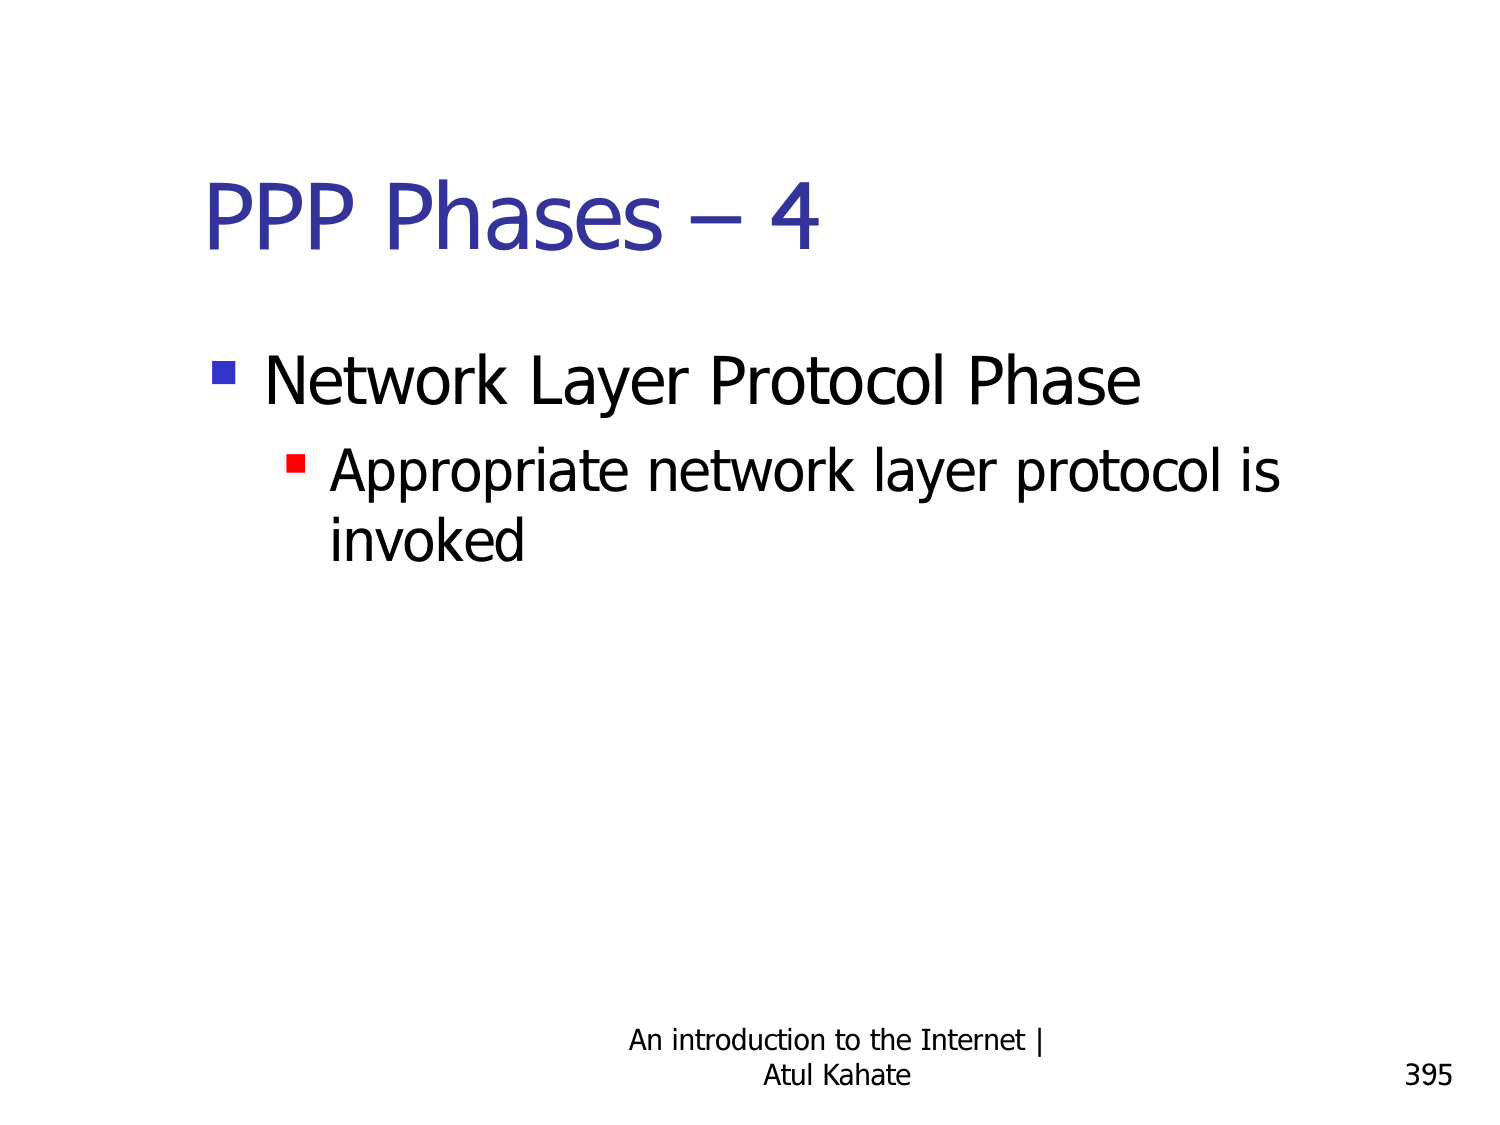

PPP Phases – 4
Network Layer Protocol Phase
Appropriate network layer protocol is invoked
An introduction to the Internet | Atul Kahate
395